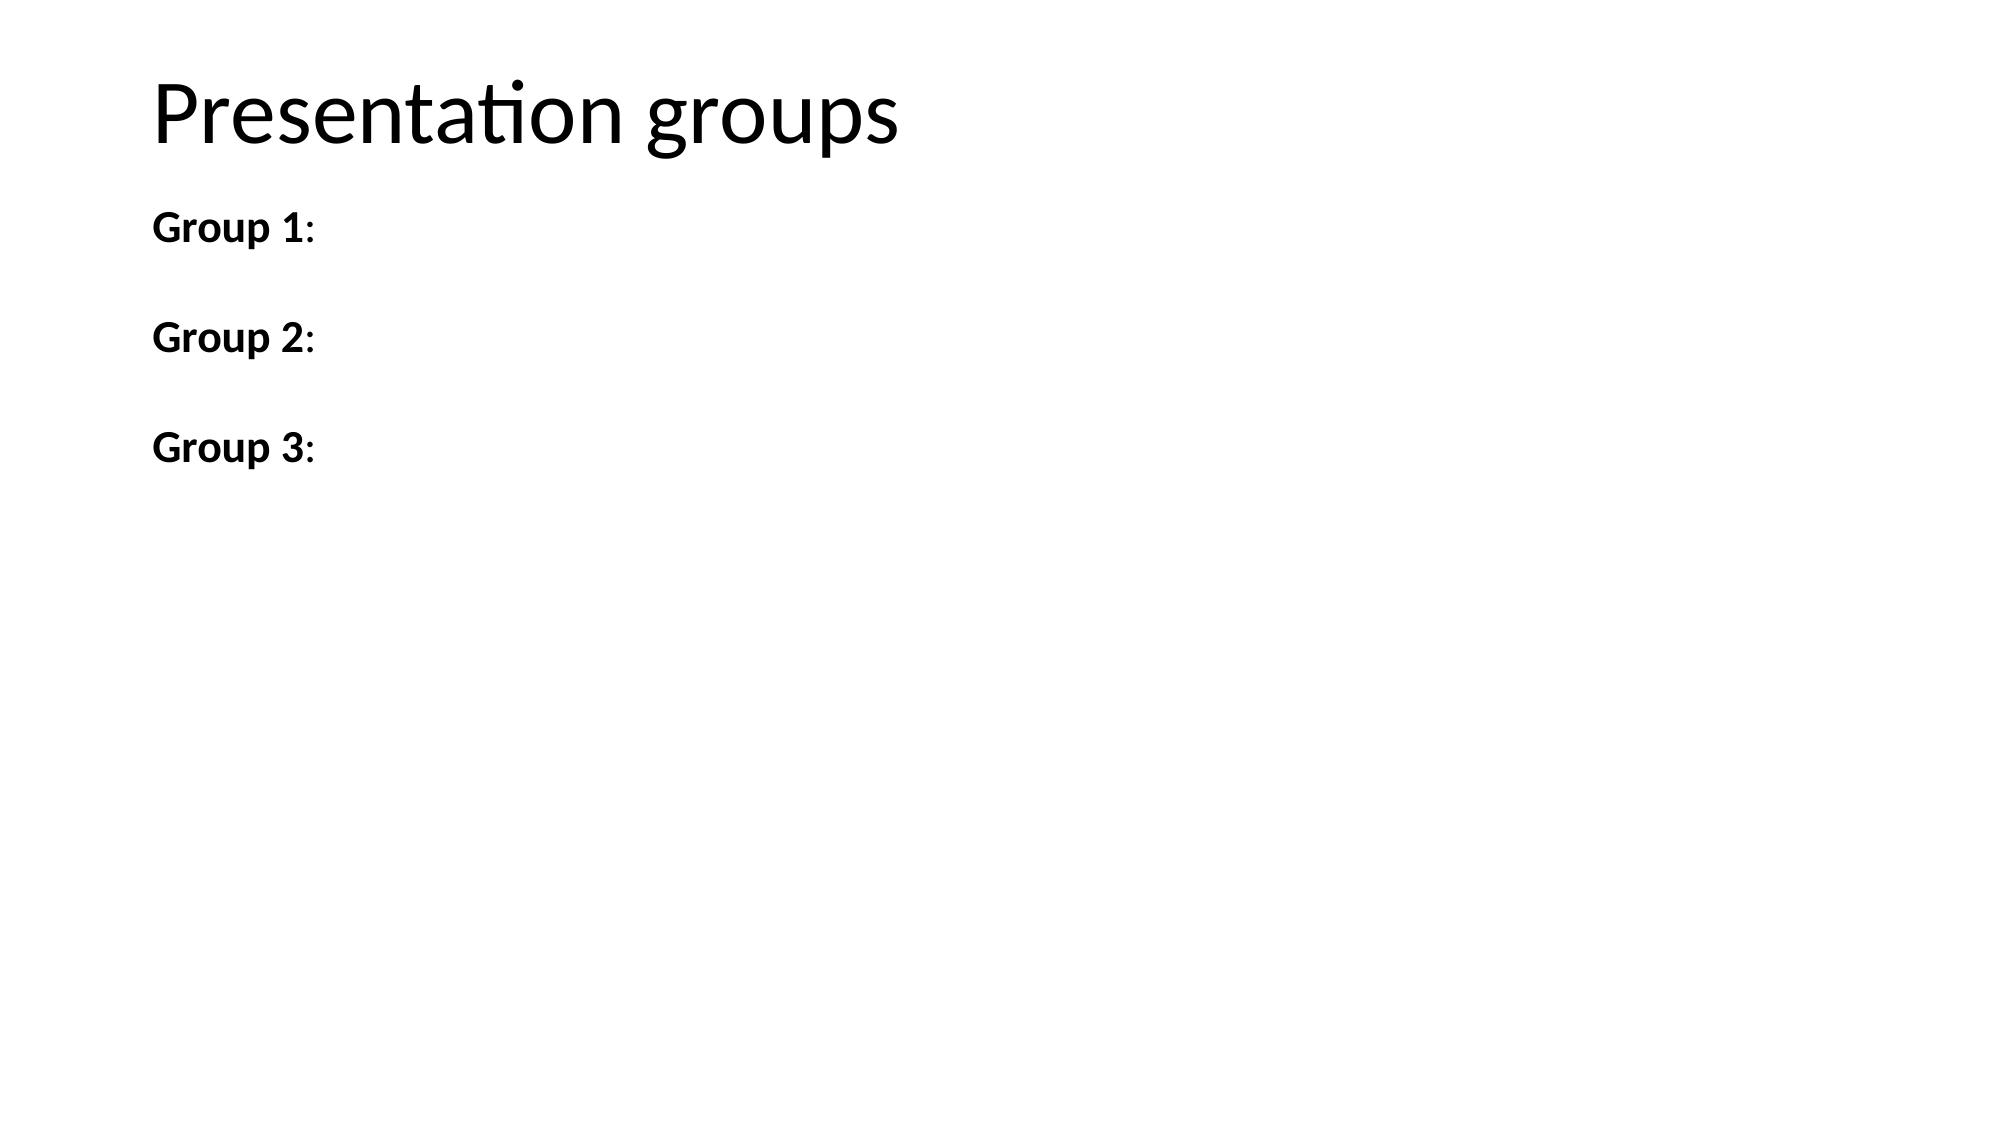

# Presentation groups
Group 1:

Group 2:

Group 3: